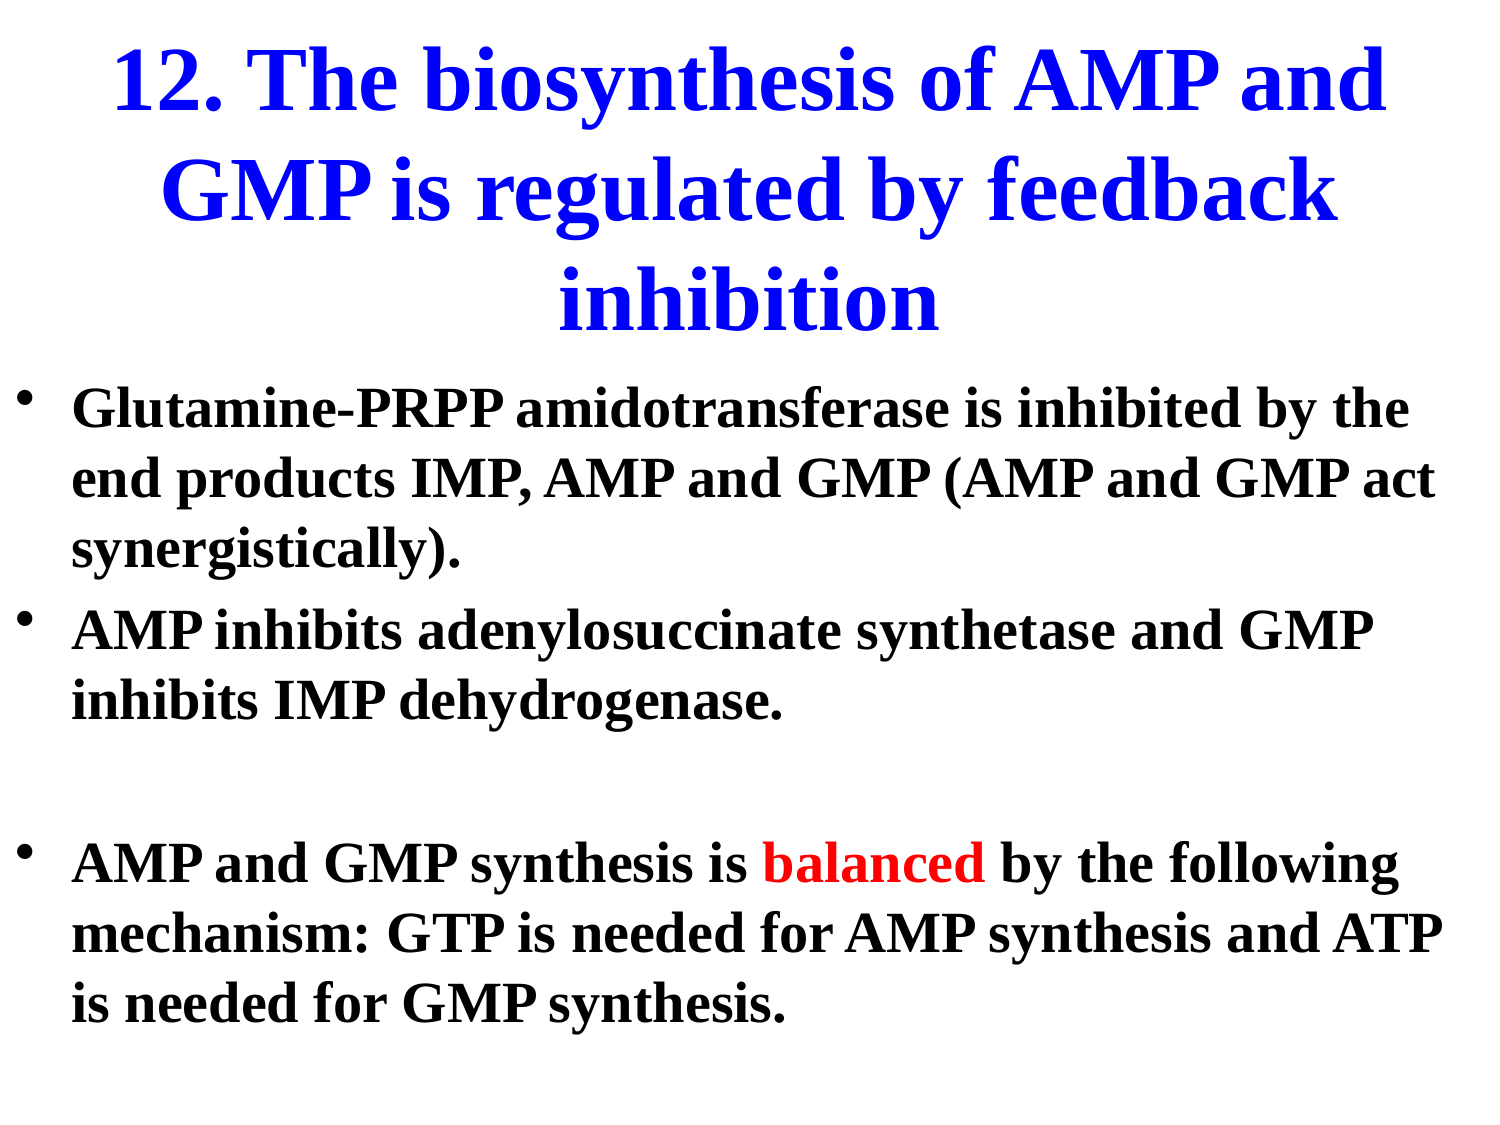

# 12. The biosynthesis of AMP and GMP is regulated by feedback inhibition
Glutamine-PRPP amidotransferase is inhibited by the end products IMP, AMP and GMP (AMP and GMP act synergistically).
AMP inhibits adenylosuccinate synthetase and GMP inhibits IMP dehydrogenase.

AMP and GMP synthesis is balanced by the following mechanism: GTP is needed for AMP synthesis and ATP is needed for GMP synthesis.